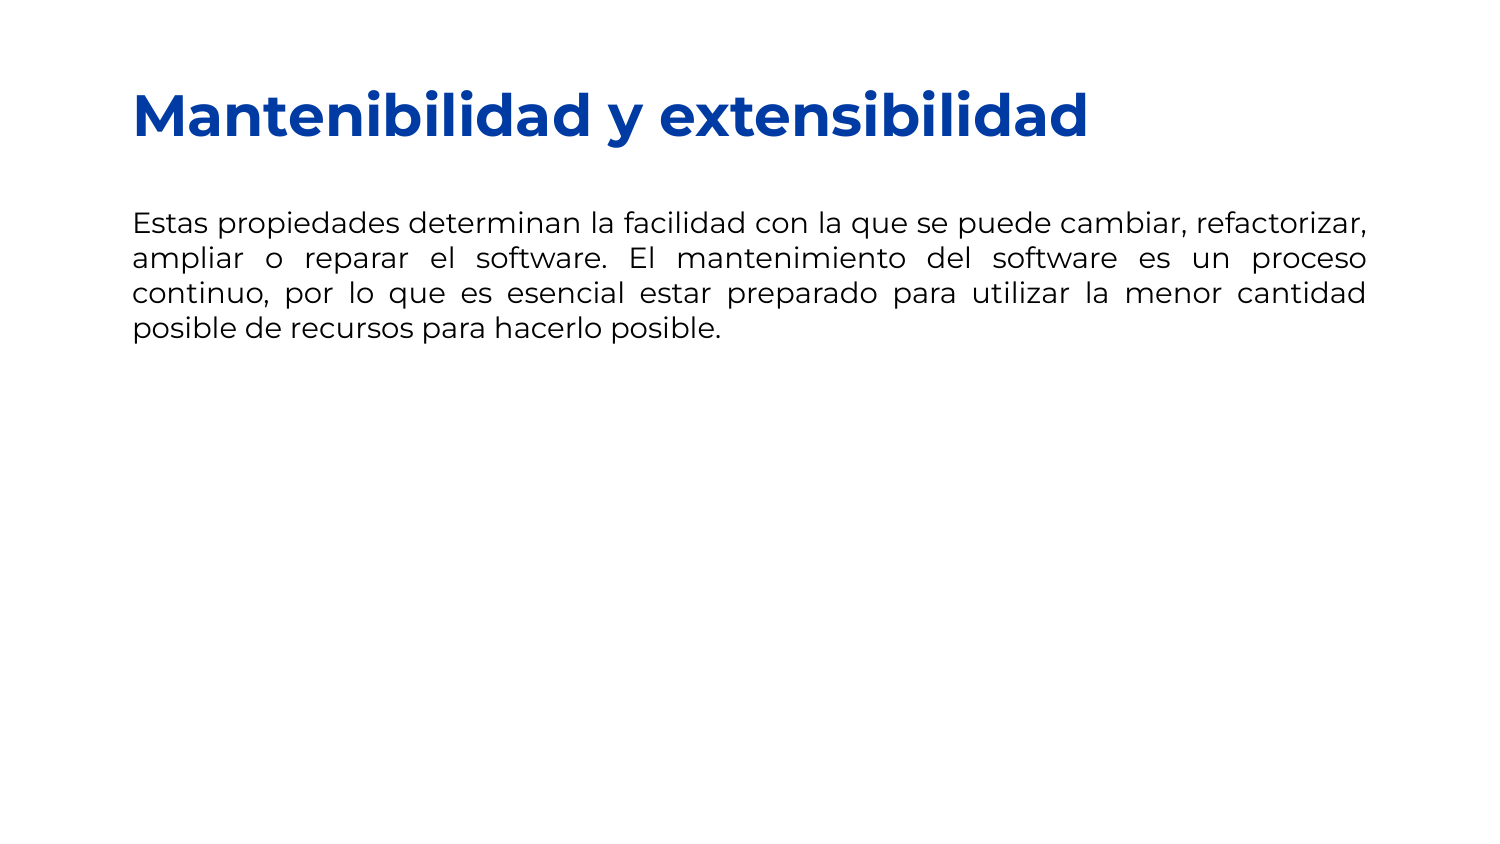

# Mantenibilidad y extensibilidad
Estas propiedades determinan la facilidad con la que se puede cambiar, refactorizar, ampliar o reparar el software. El mantenimiento del software es un proceso continuo, por lo que es esencial estar preparado para utilizar la menor cantidad posible de recursos para hacerlo posible.